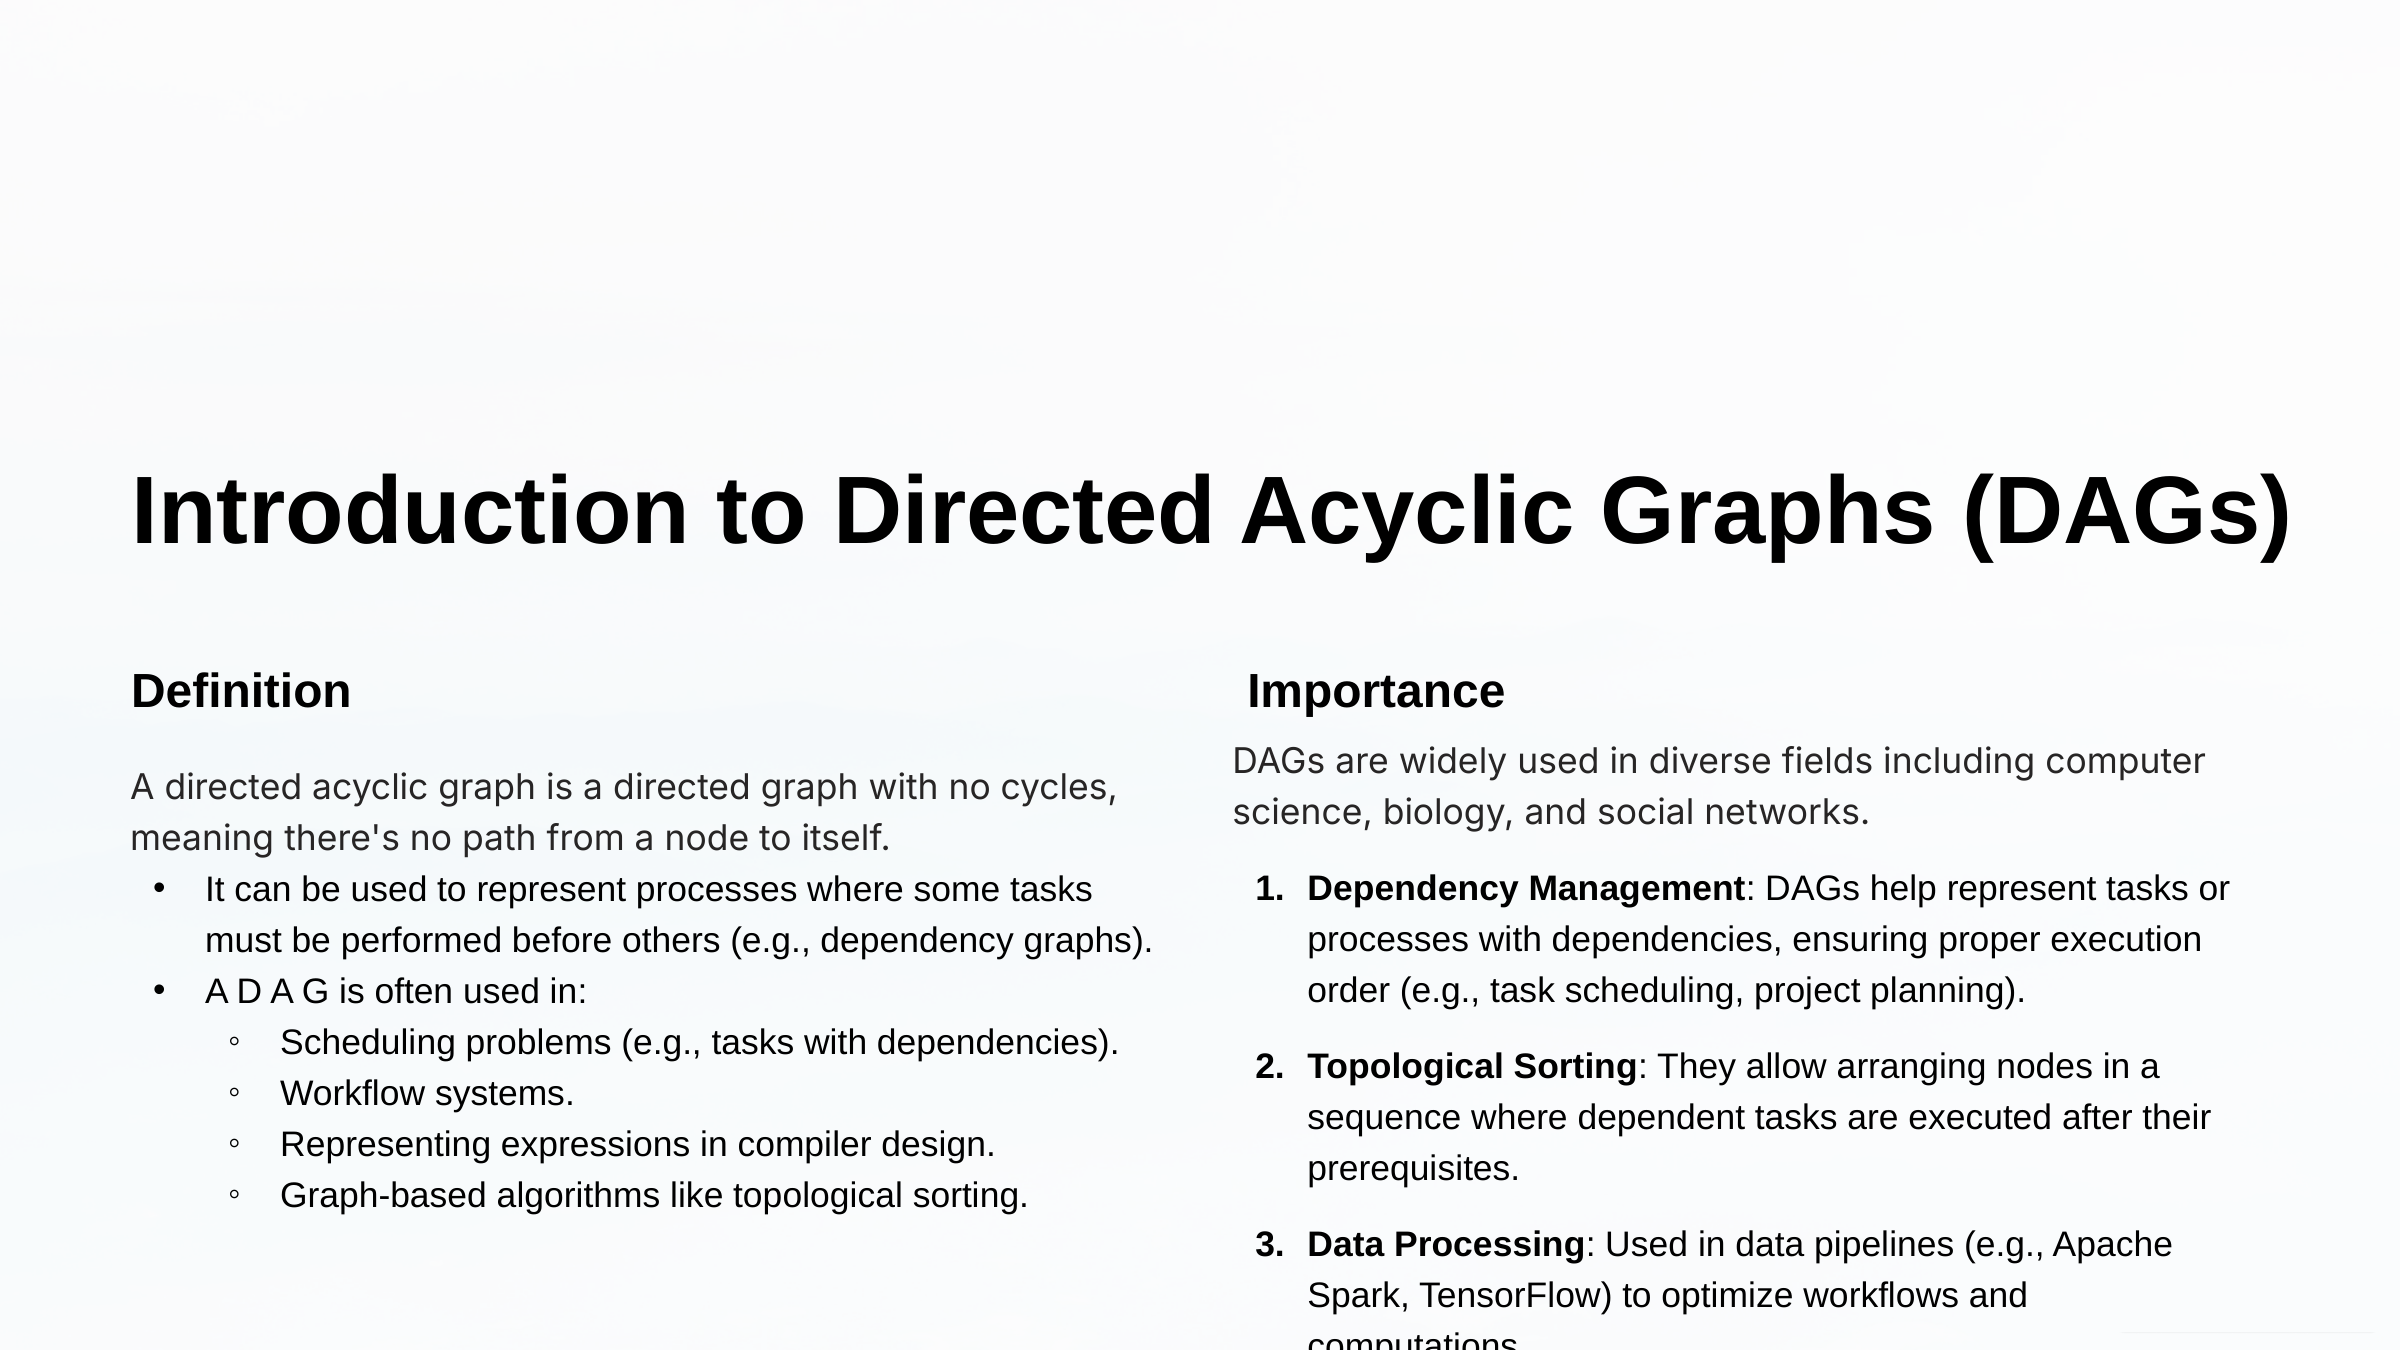

Introduction to Directed Acyclic Graphs (DAGs)
Definition
Importance
DAGs are widely used in diverse fields including computer science, biology, and social networks.
Dependency Management: DAGs help represent tasks or processes with dependencies, ensuring proper execution order (e.g., task scheduling, project planning).
Topological Sorting: They allow arranging nodes in a sequence where dependent tasks are executed after their prerequisites.
Data Processing: Used in data pipelines (e.g., Apache Spark, TensorFlow) to optimize workflows and computations.

A directed acyclic graph is a directed graph with no cycles, meaning there's no path from a node to itself.
It can be used to represent processes where some tasks must be performed before others (e.g., dependency graphs).
A D A G is often used in:
Scheduling problems (e.g., tasks with dependencies).
Workflow systems.
Representing expressions in compiler design.
Graph-based algorithms like topological sorting.